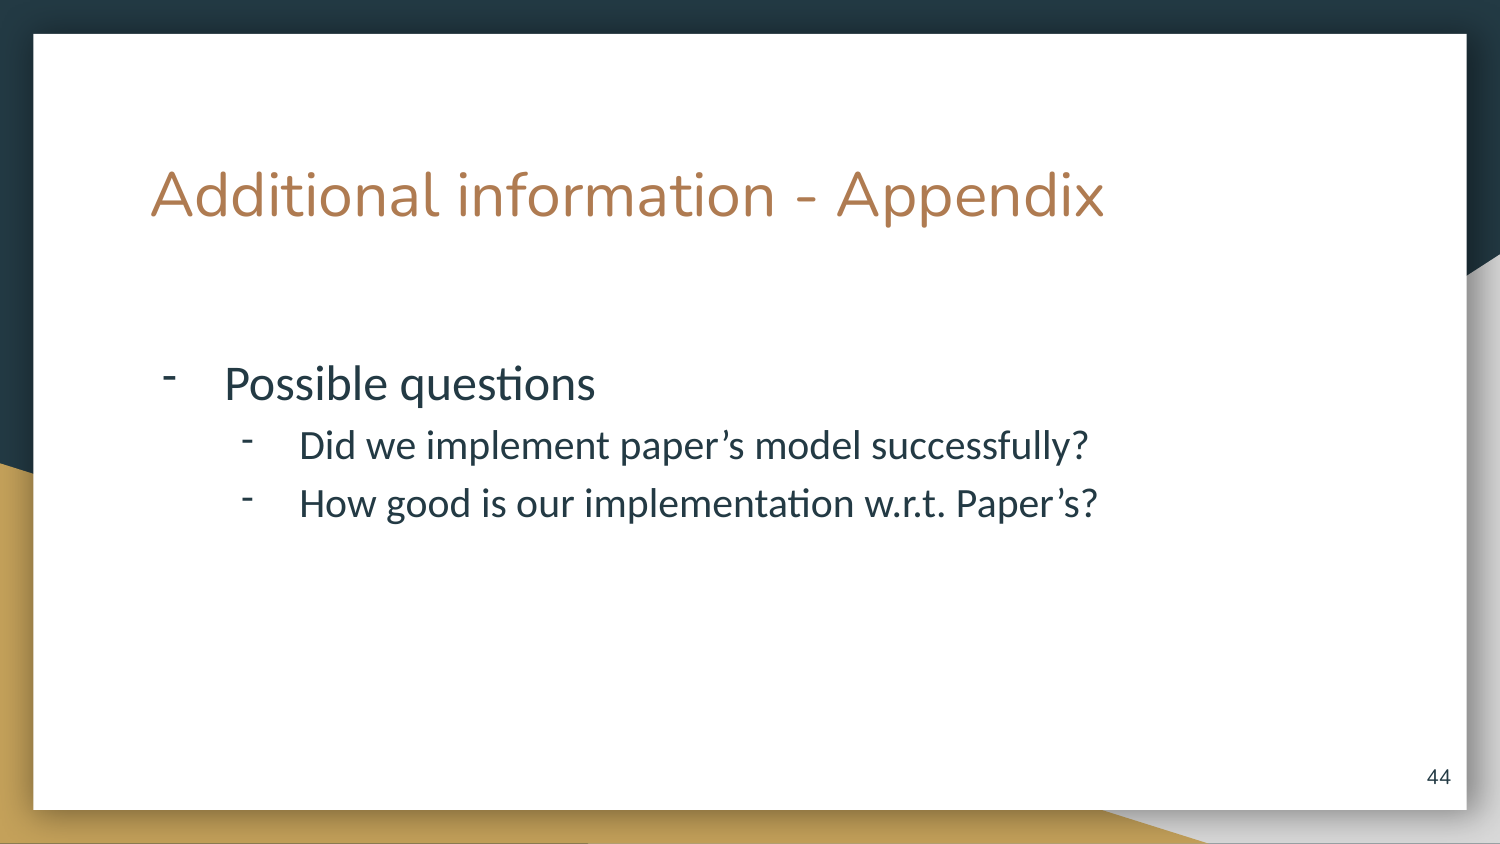

# Additional information - Appendix
Possible questions
Did we implement paper’s model successfully?
How good is our implementation w.r.t. Paper’s?
44